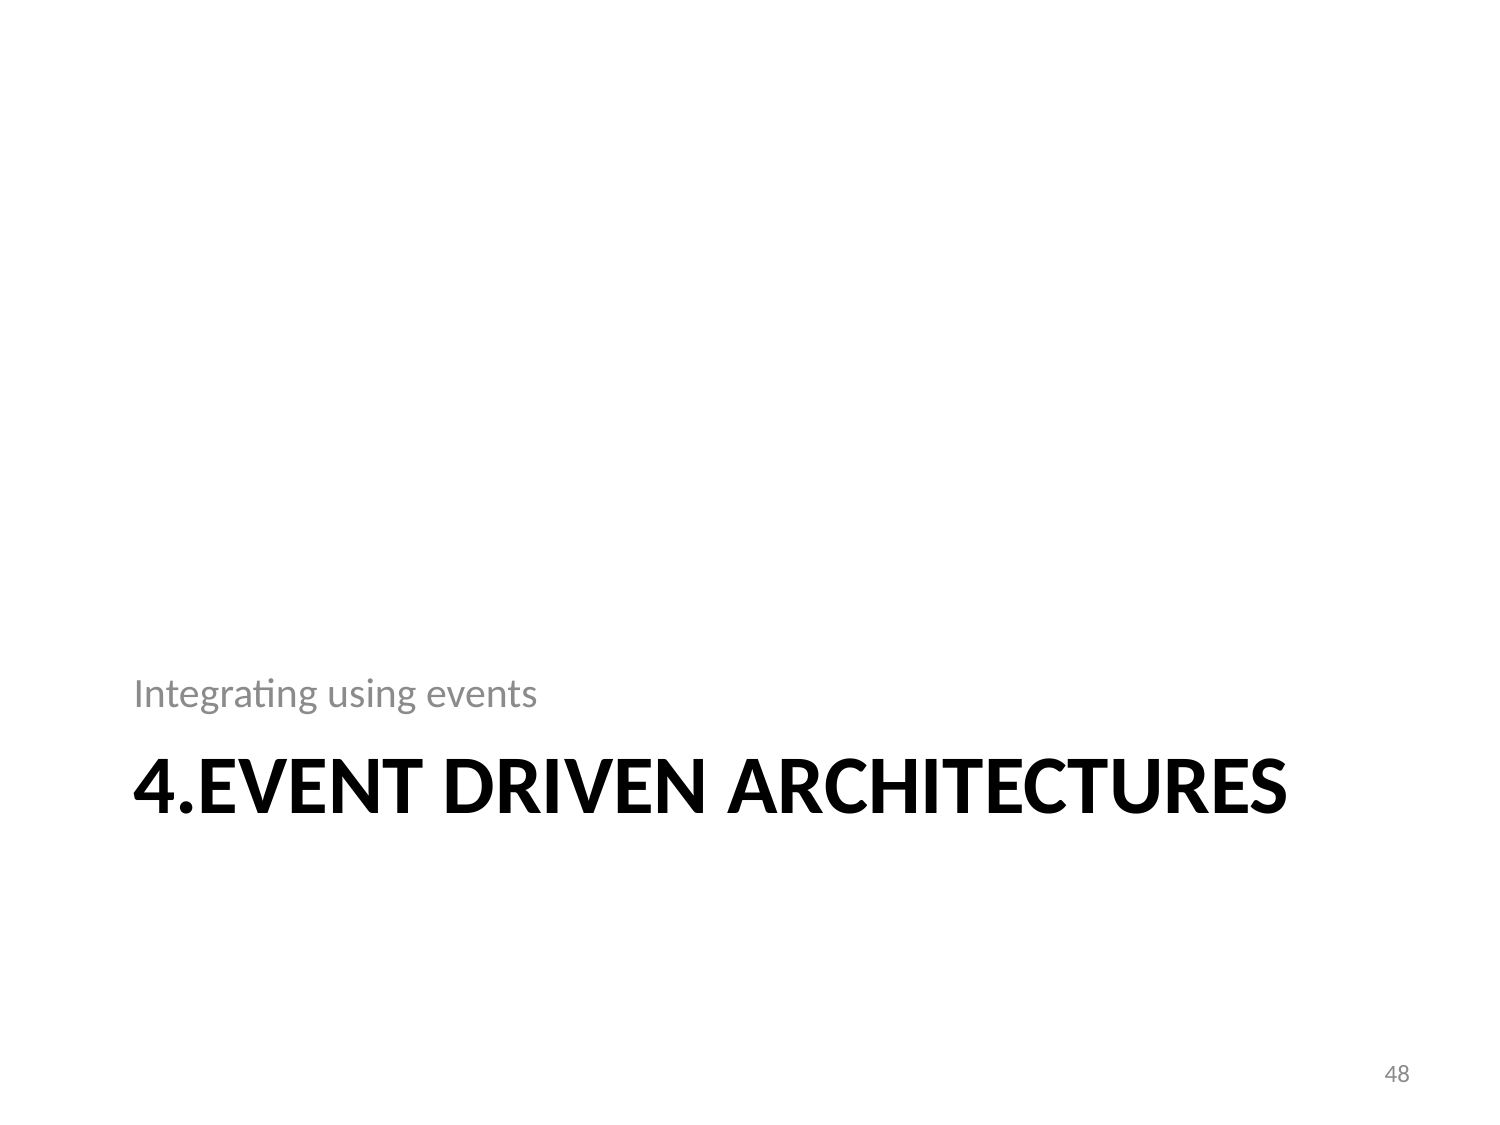

Integrating using events
# 4.Event driven architectures
48